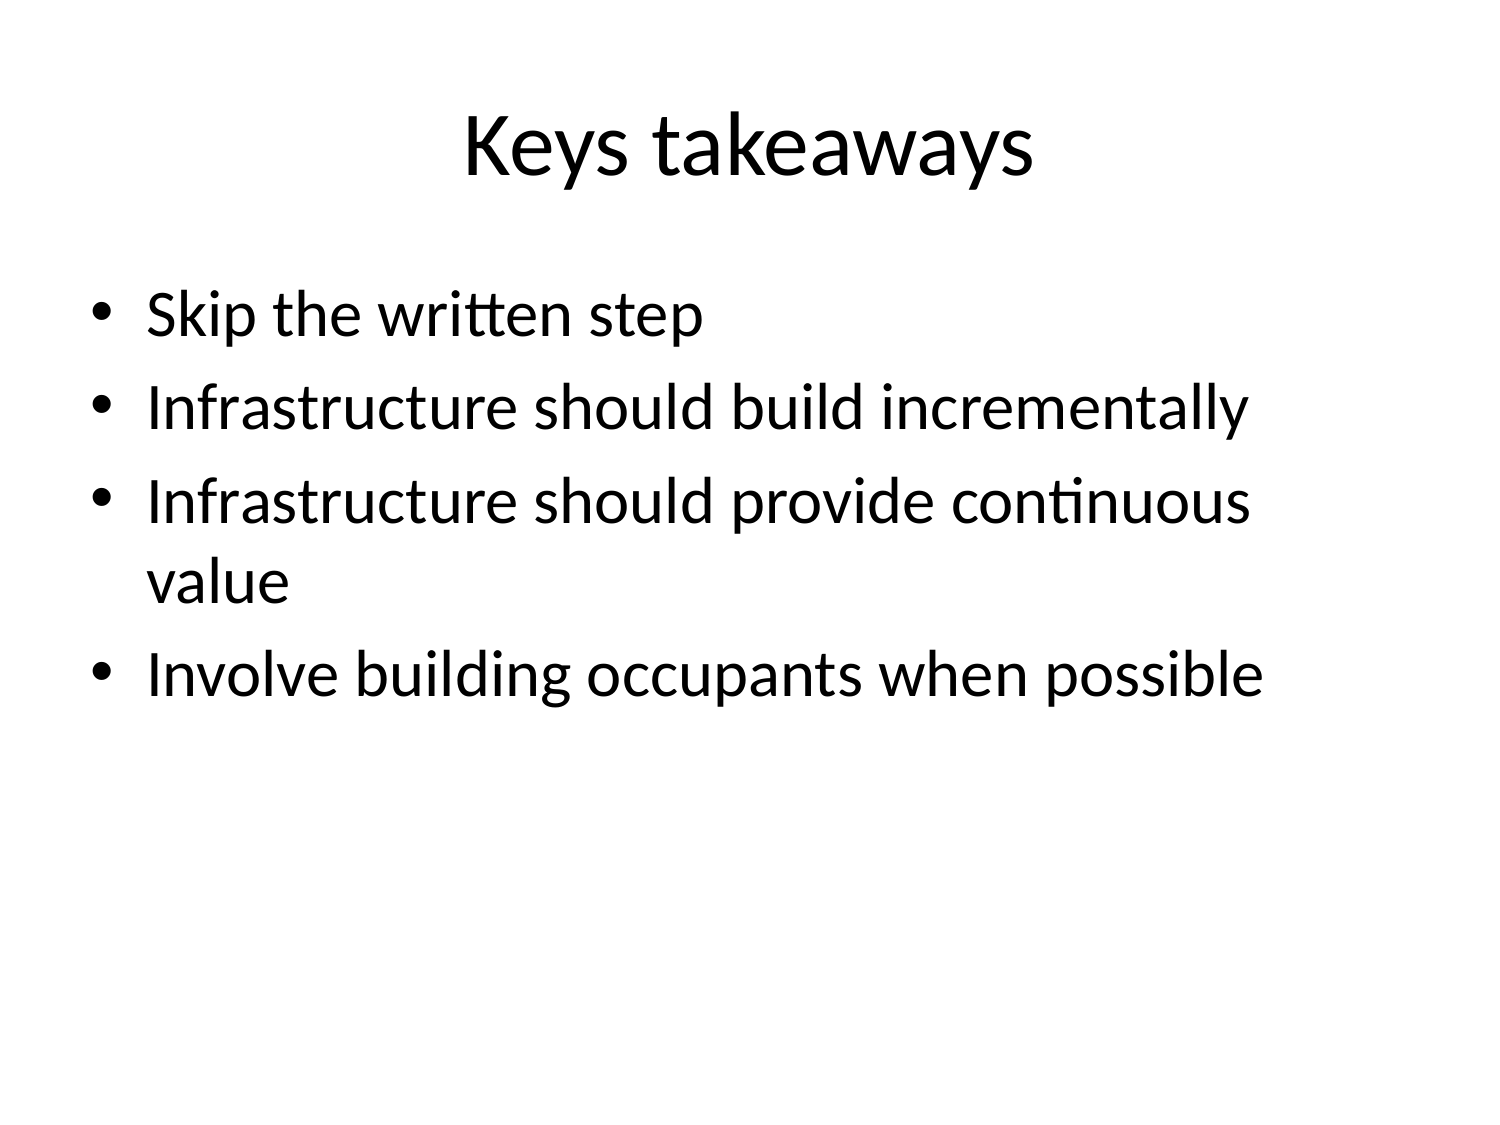

# Keys takeaways
Skip the written step
Infrastructure should build incrementally
Infrastructure should provide continuous value
Involve building occupants when possible